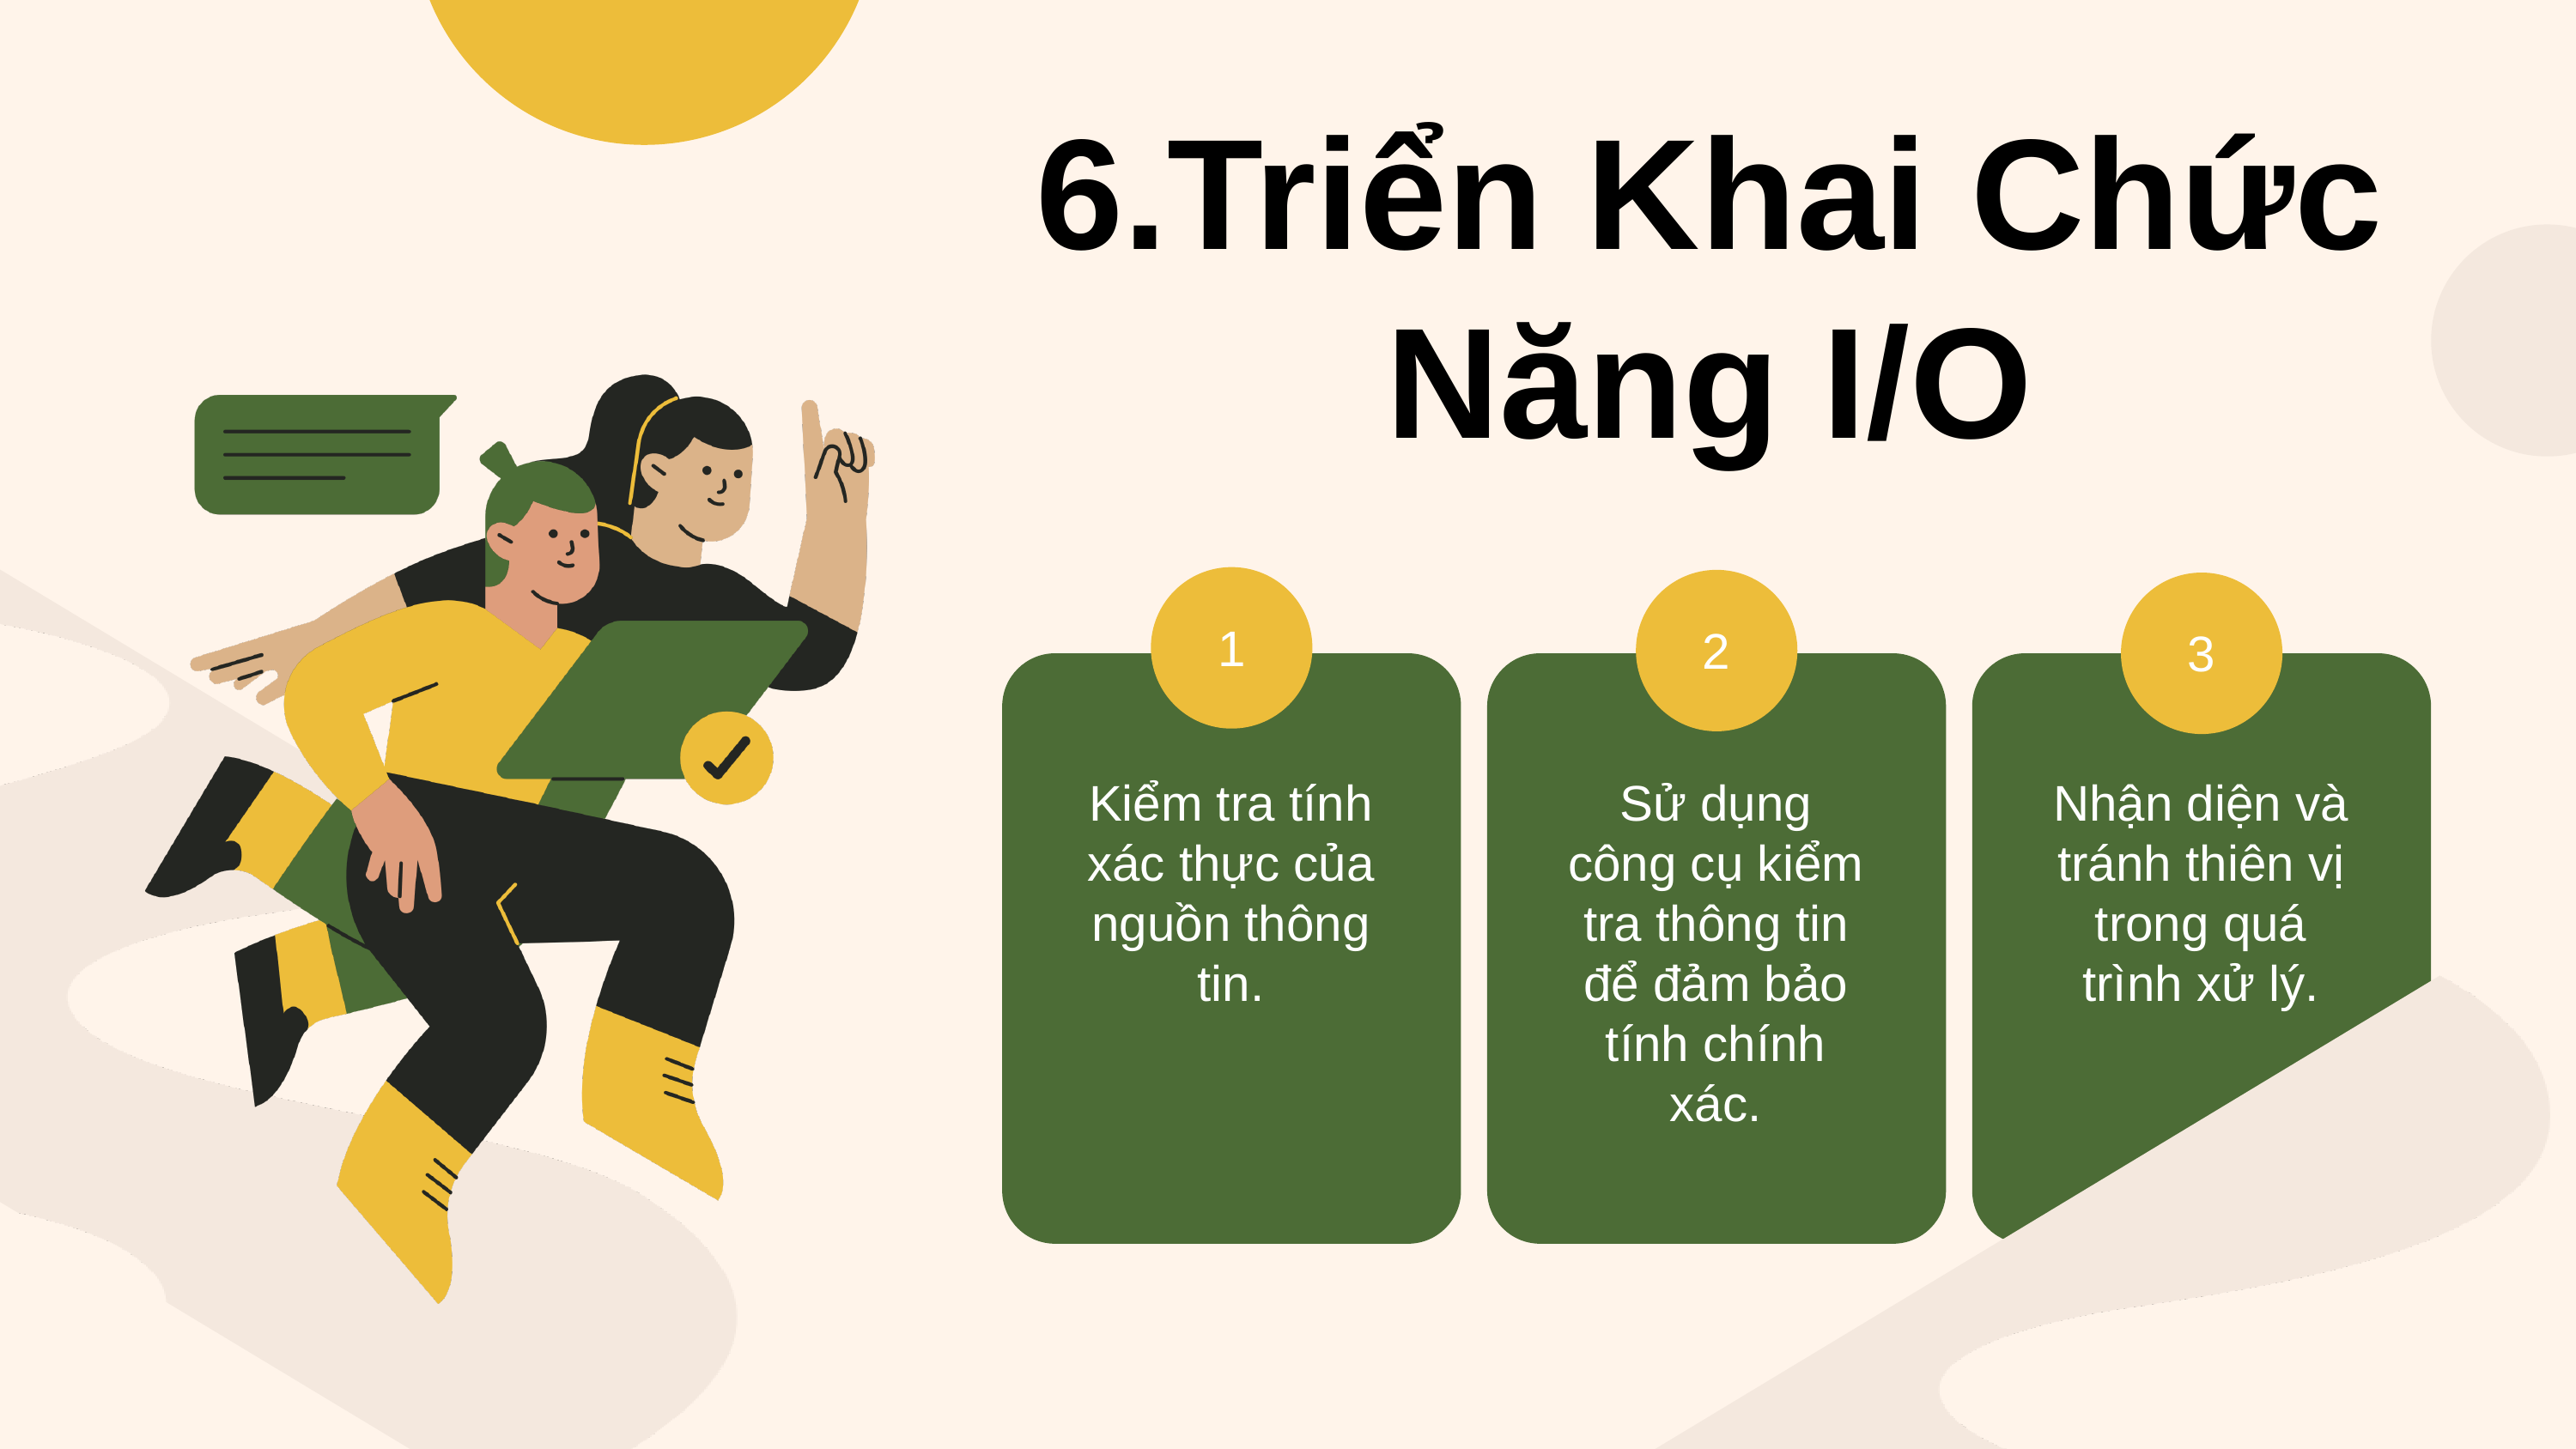

6.Triển Khai Chức Năng I/O

1

2

3

Kiểm tra tính xác thực của nguồn thông tin.
Sử dụng công cụ kiểm tra thông tin để đảm bảo tính chính xác.
Nhận diện và tránh thiên vị trong quá trình xử lý.